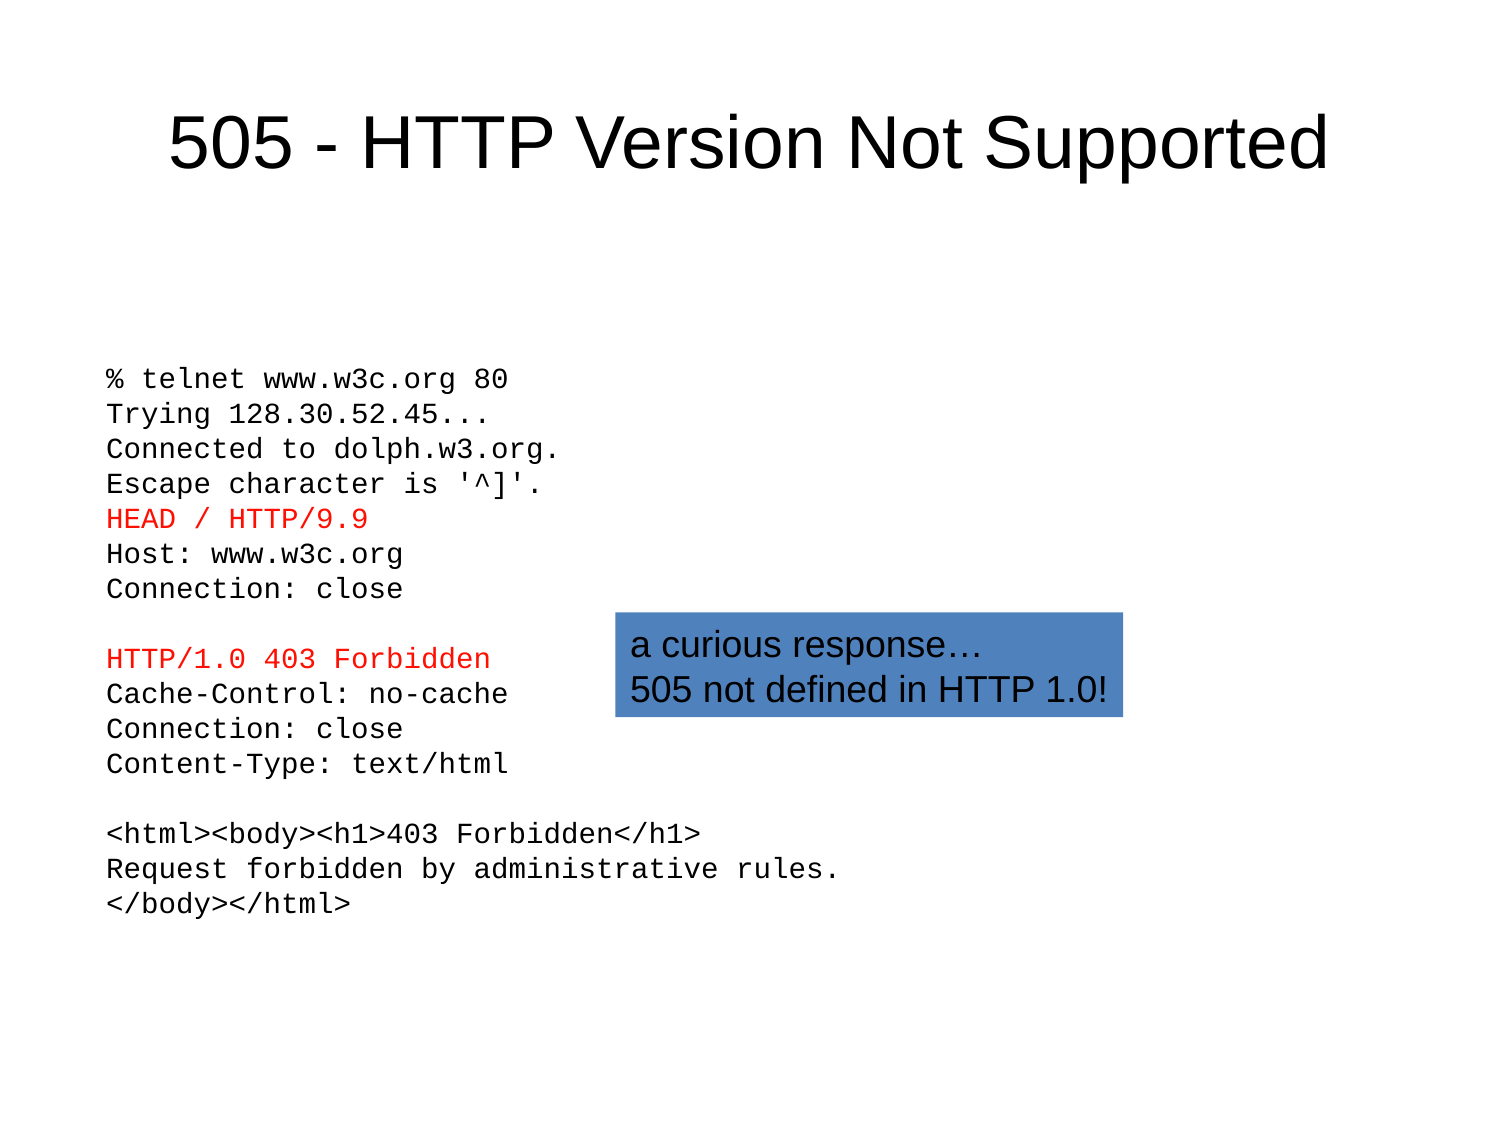

# 505 - HTTP Version Not Supported
% telnet www.w3c.org 80
Trying 128.30.52.45...
Connected to dolph.w3.org.
Escape character is '^]'.
HEAD / HTTP/9.9
Host: www.w3c.org
Connection: close

HTTP/1.0 403 Forbidden
Cache-Control: no-cache
Connection: close
Content-Type: text/html

<html><body><h1>403 Forbidden</h1>
Request forbidden by administrative rules.
</body></html>
a curious response…
505 not defined in HTTP 1.0!